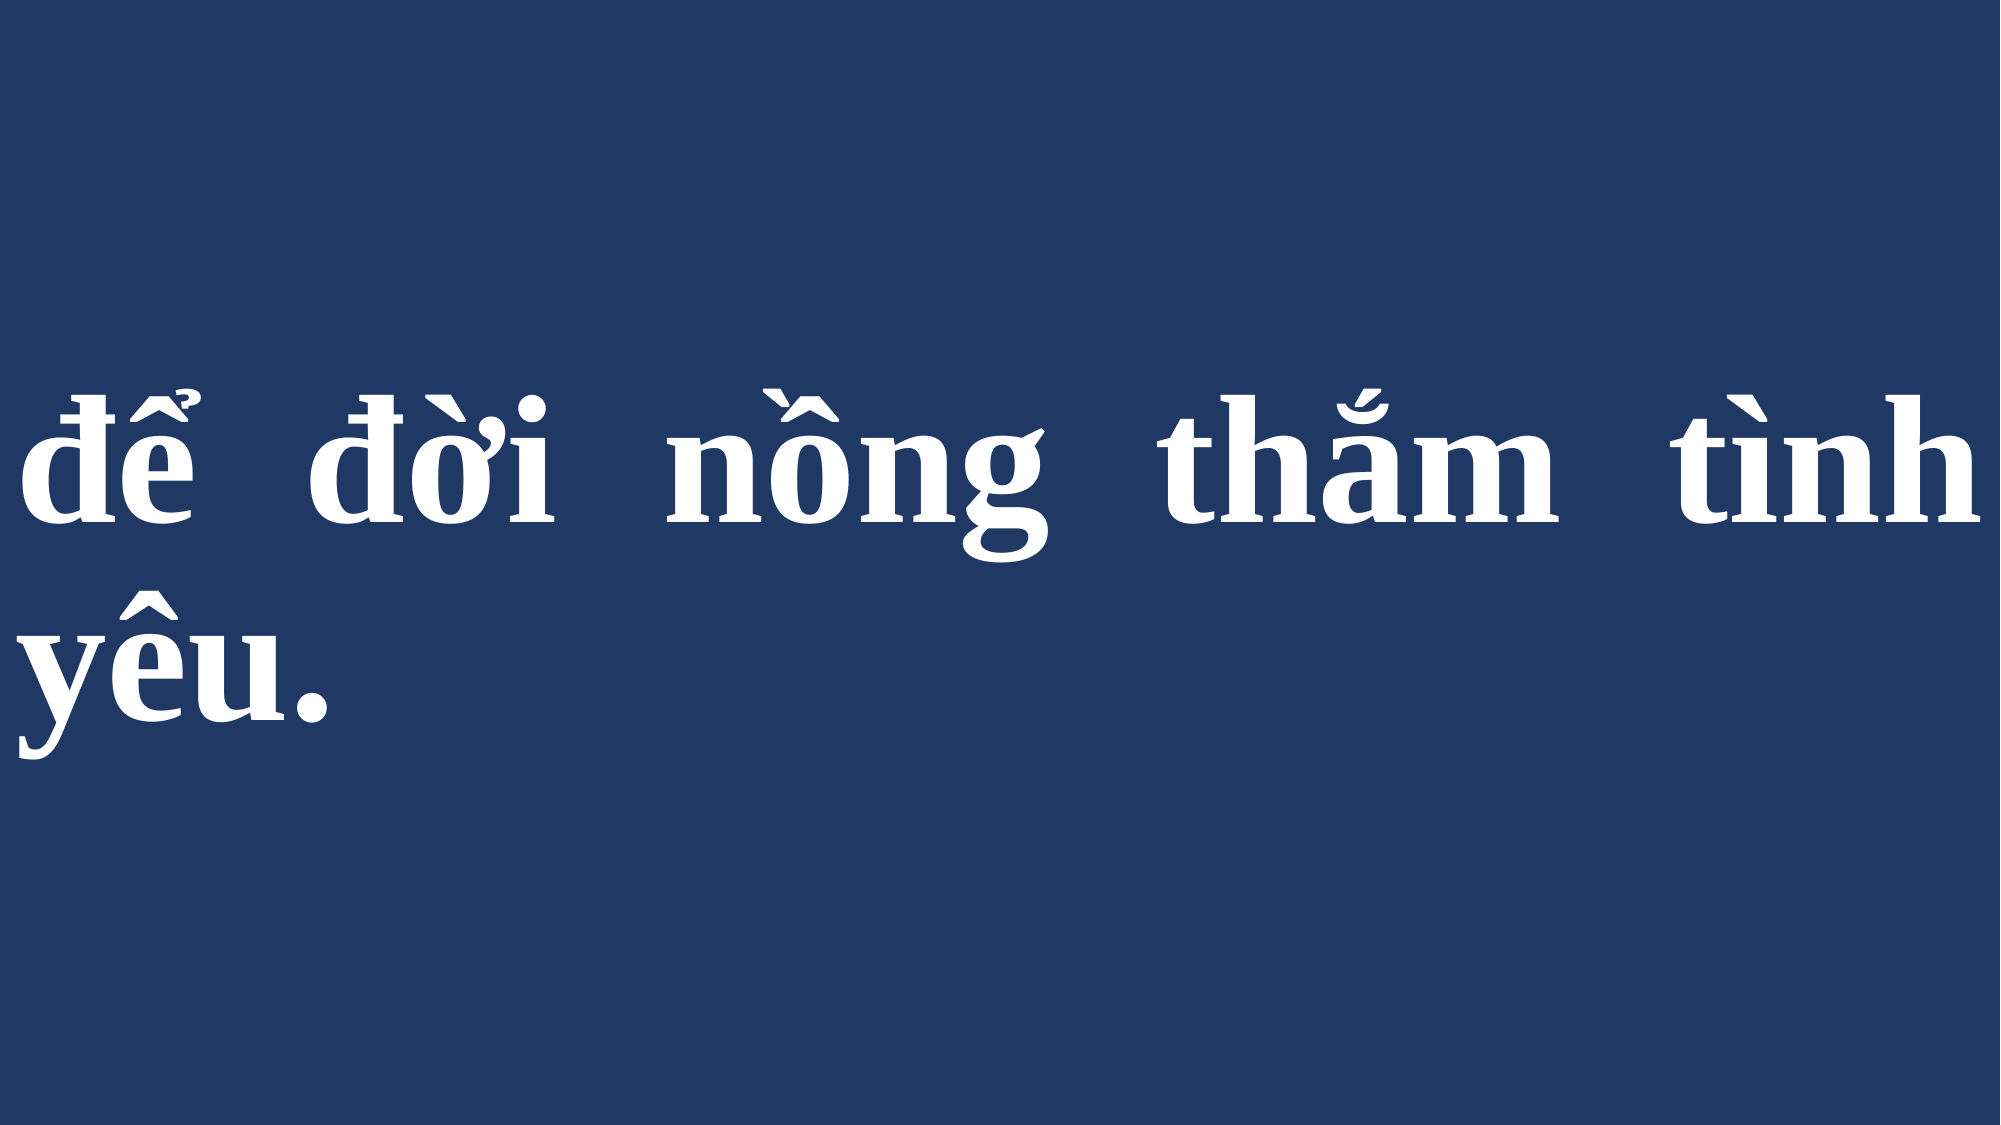

# để đời nồng thắm tình yêu.